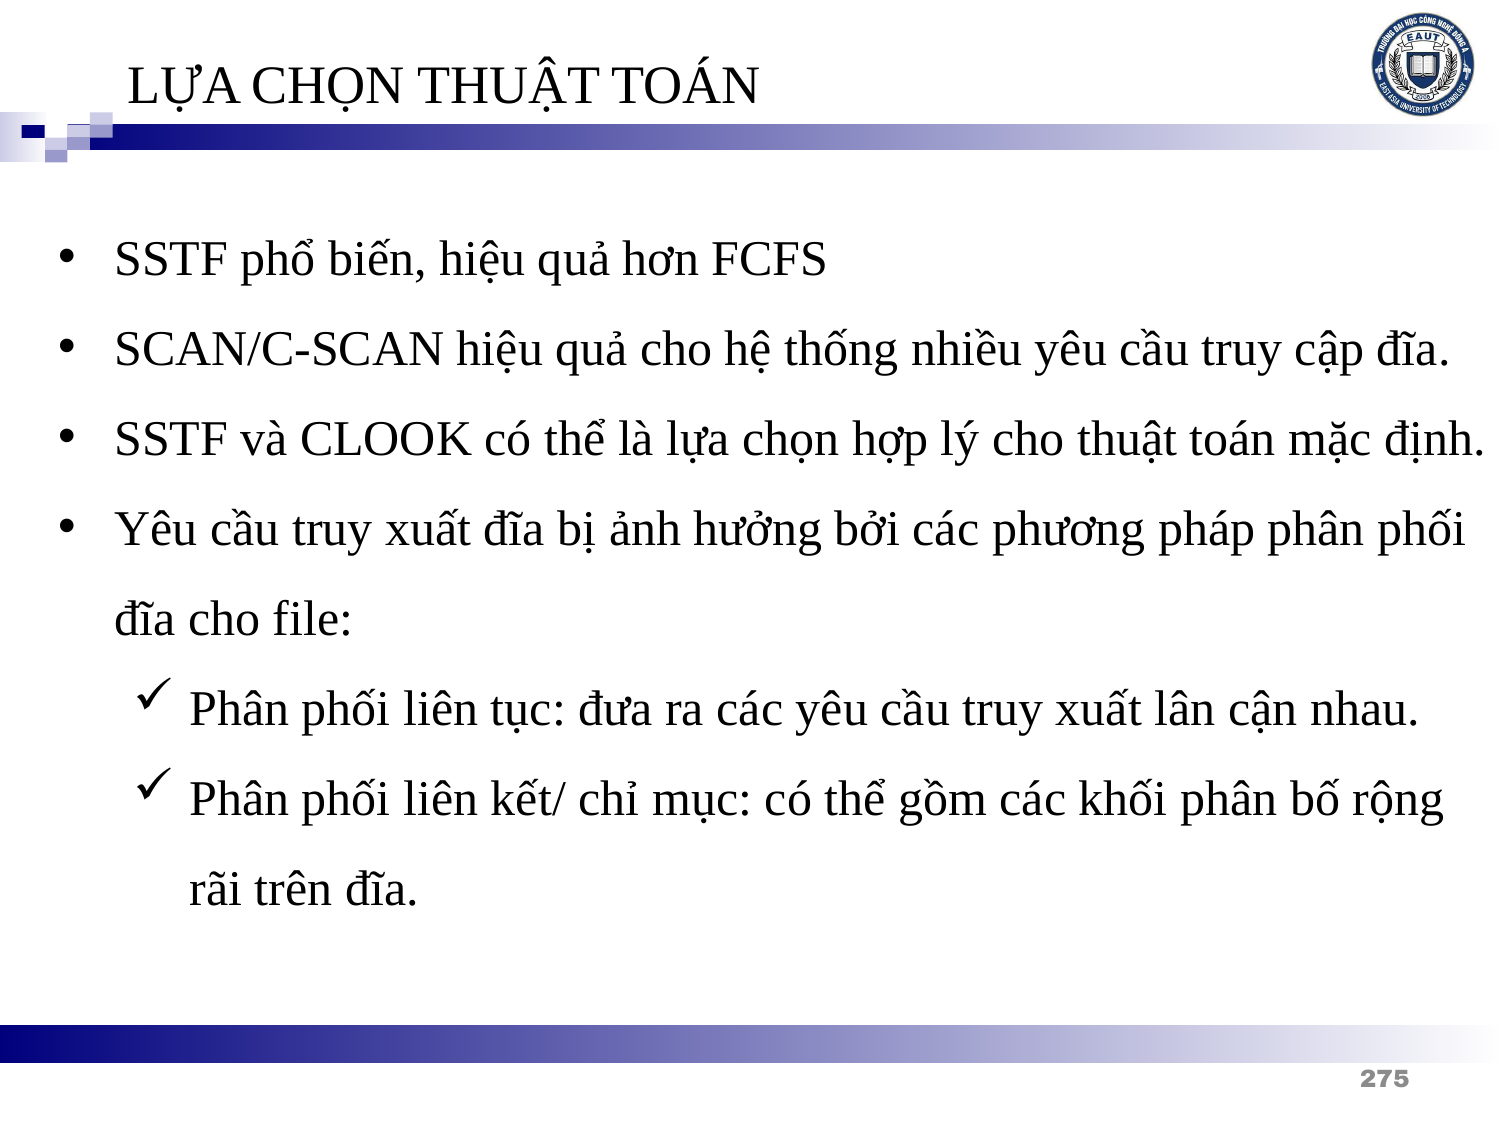

LỰA CHỌN THUẬT TOÁN
SSTF phổ biến, hiệu quả hơn FCFS
SCAN/C-SCAN hiệu quả cho hệ thống nhiều yêu cầu truy cập đĩa.
SSTF và CLOOK có thể là lựa chọn hợp lý cho thuật toán mặc định.
Yêu cầu truy xuất đĩa bị ảnh hưởng bởi các phương pháp phân phối đĩa cho file:
Phân phối liên tục: đưa ra các yêu cầu truy xuất lân cận nhau.
Phân phối liên kết/ chỉ mục: có thể gồm các khối phân bố rộng rãi trên đĩa.
275